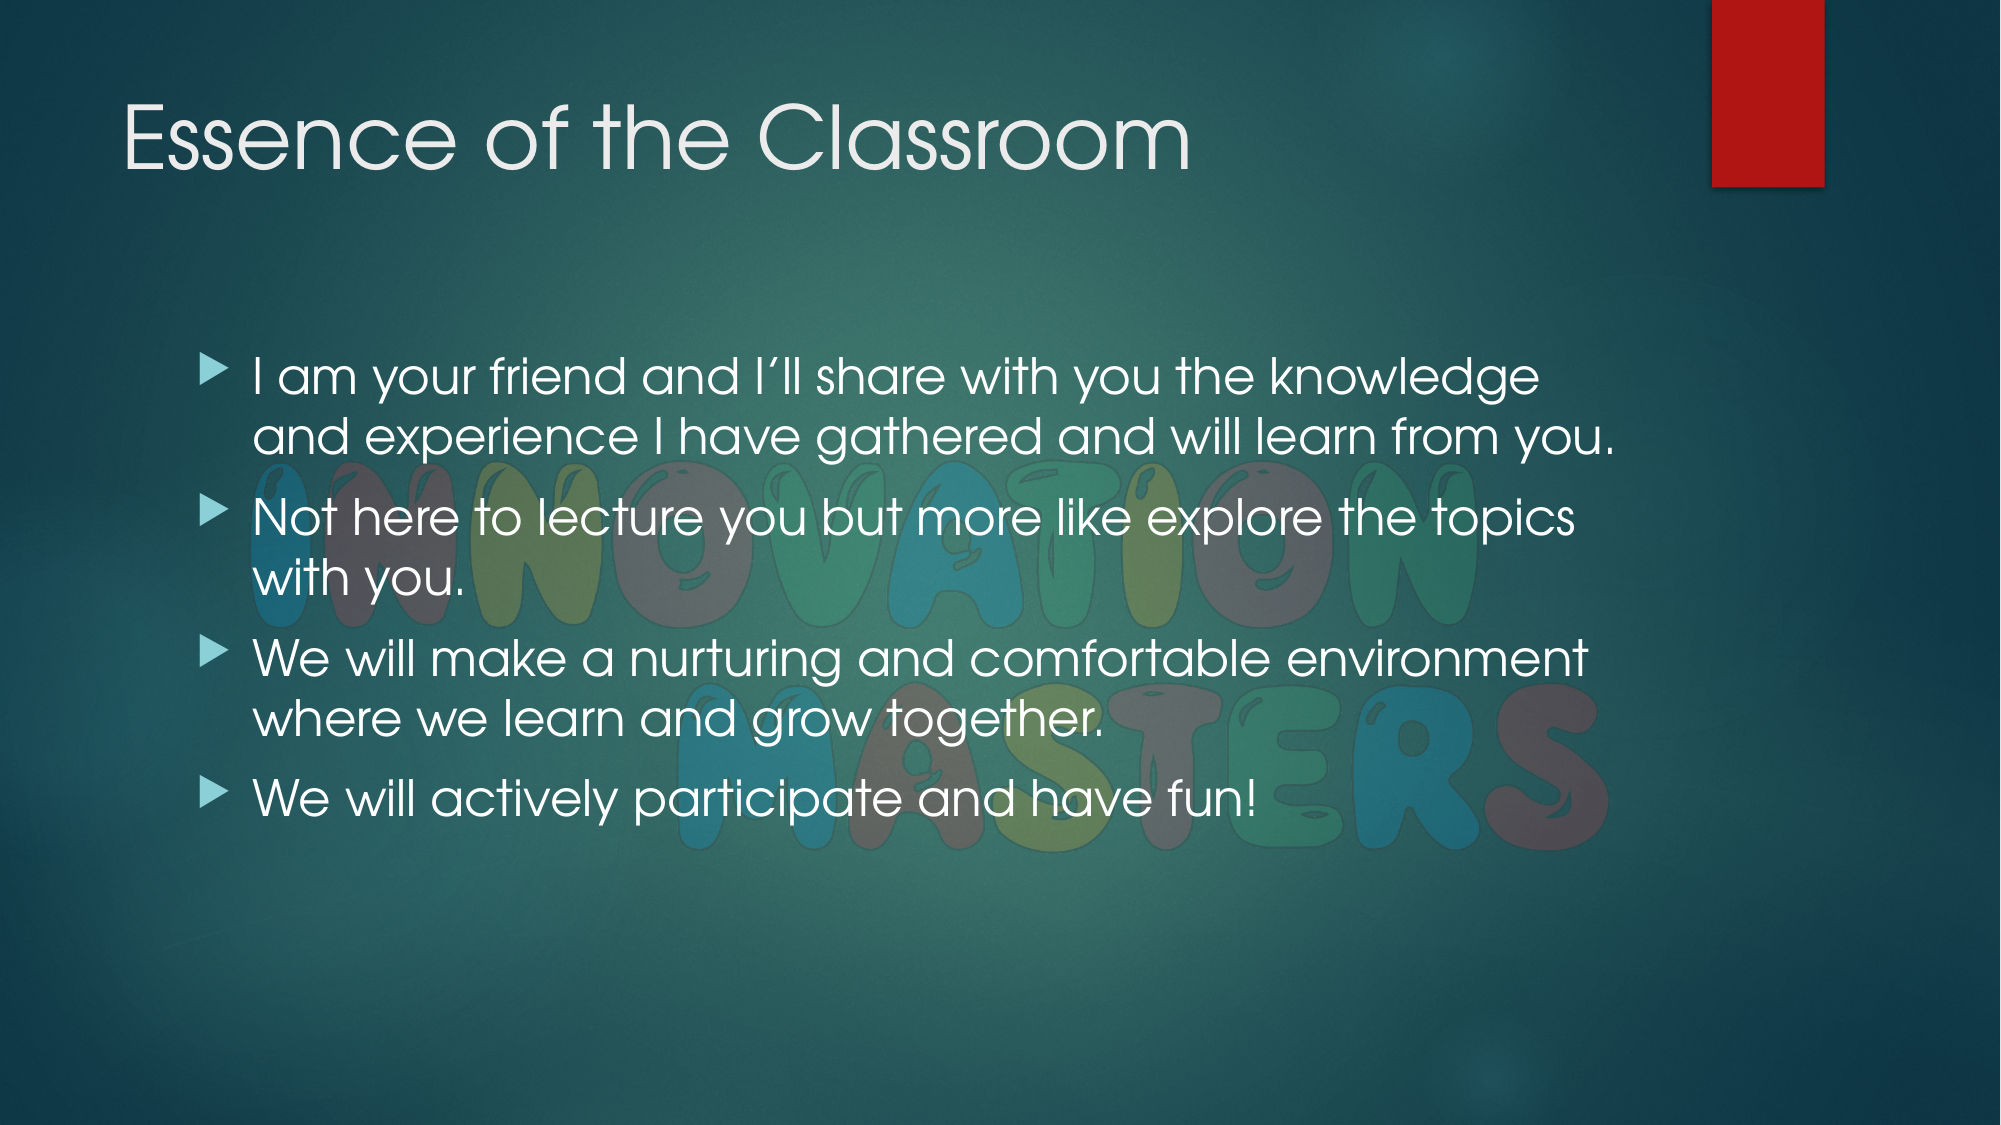

# Essence of the Classroom
I am your friend and I’ll share with you the knowledge and experience I have gathered and will learn from you.
Not here to lecture you but more like explore the topics with you.
We will make a nurturing and comfortable environment where we learn and grow together.
We will actively participate and have fun!